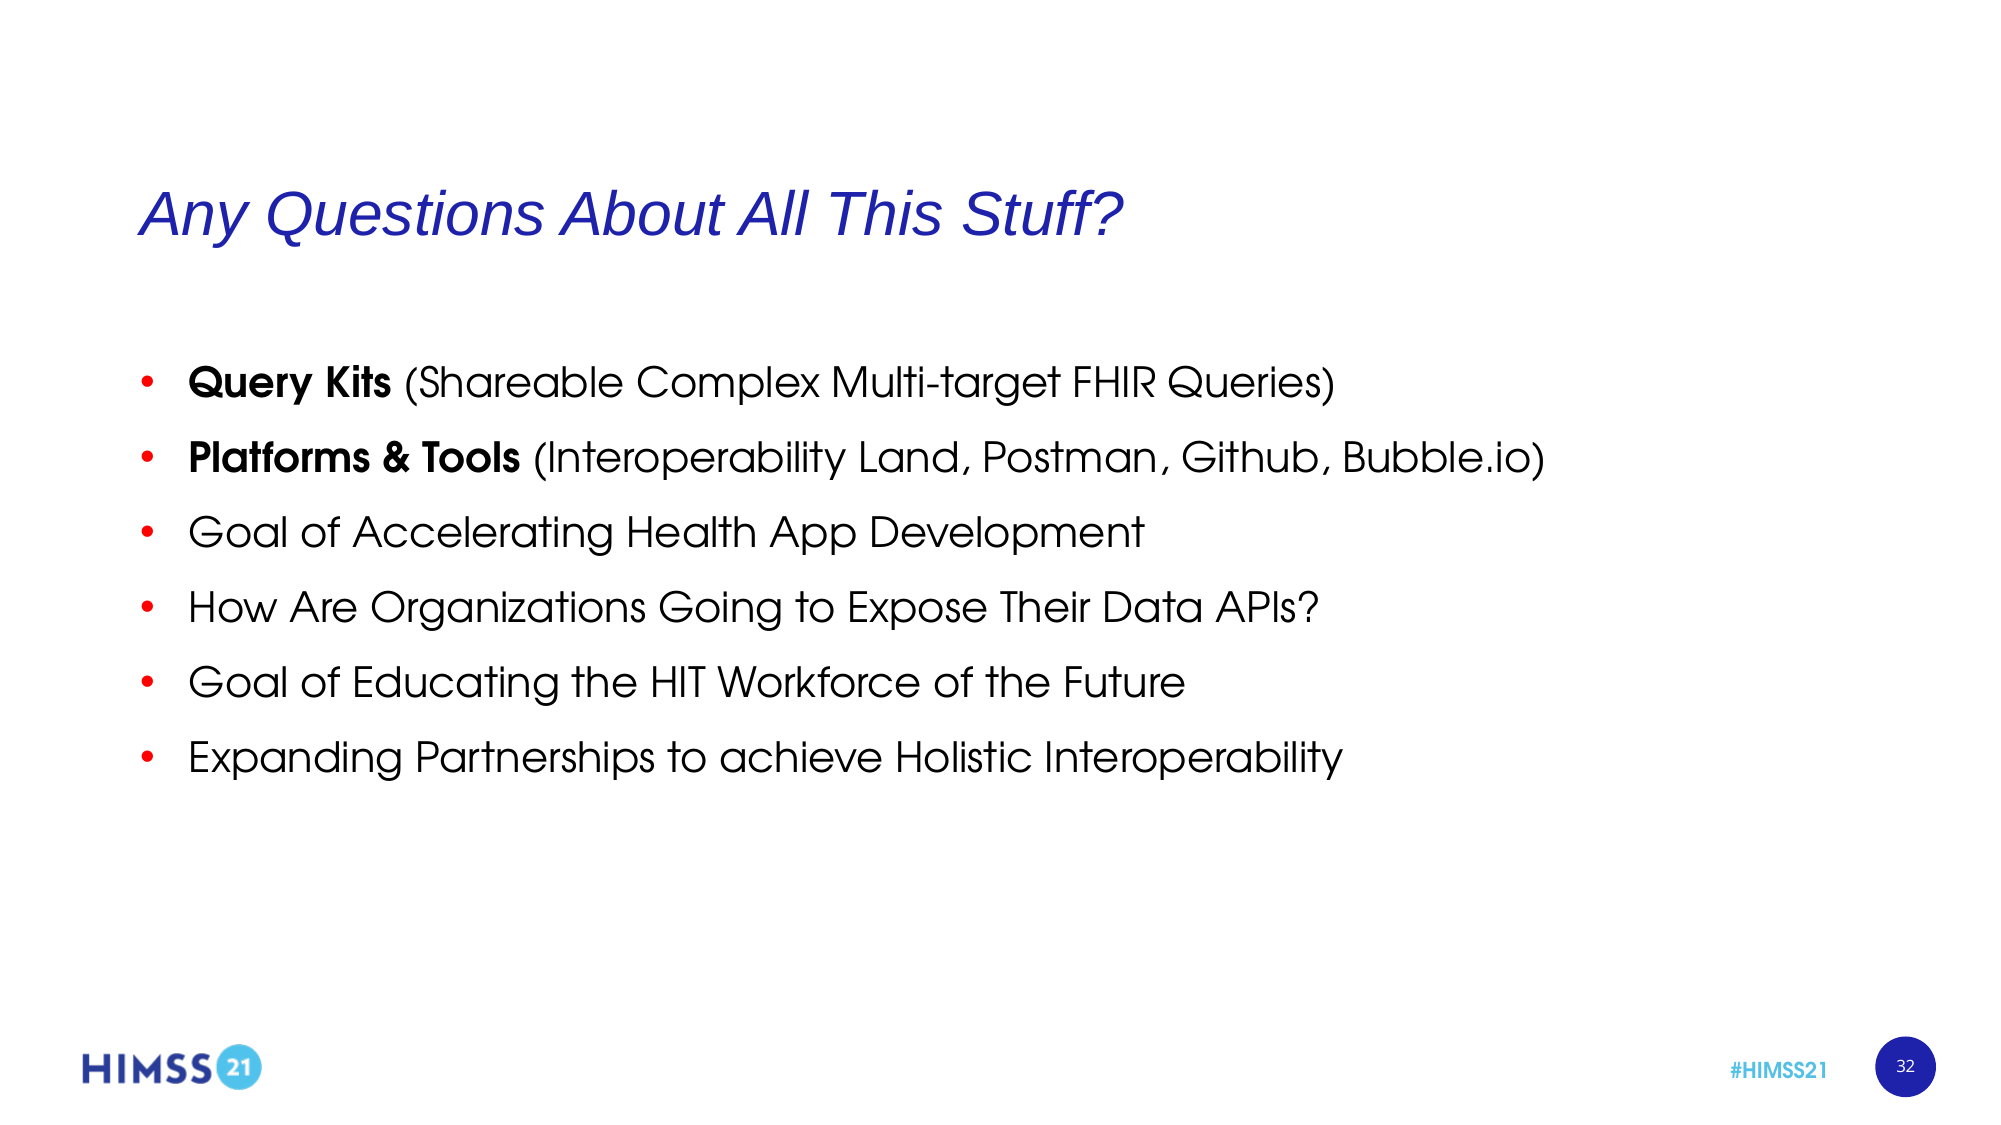

# Any Questions About All This Stuff?
Query Kits (Shareable Complex Multi-target FHIR Queries)
Platforms & Tools (Interoperability Land, Postman, Github, Bubble.io)
Goal of Accelerating Health App Development
How Are Organizations Going to Expose Their Data APIs?
Goal of Educating the HIT Workforce of the Future
Expanding Partnerships to achieve Holistic Interoperability

32